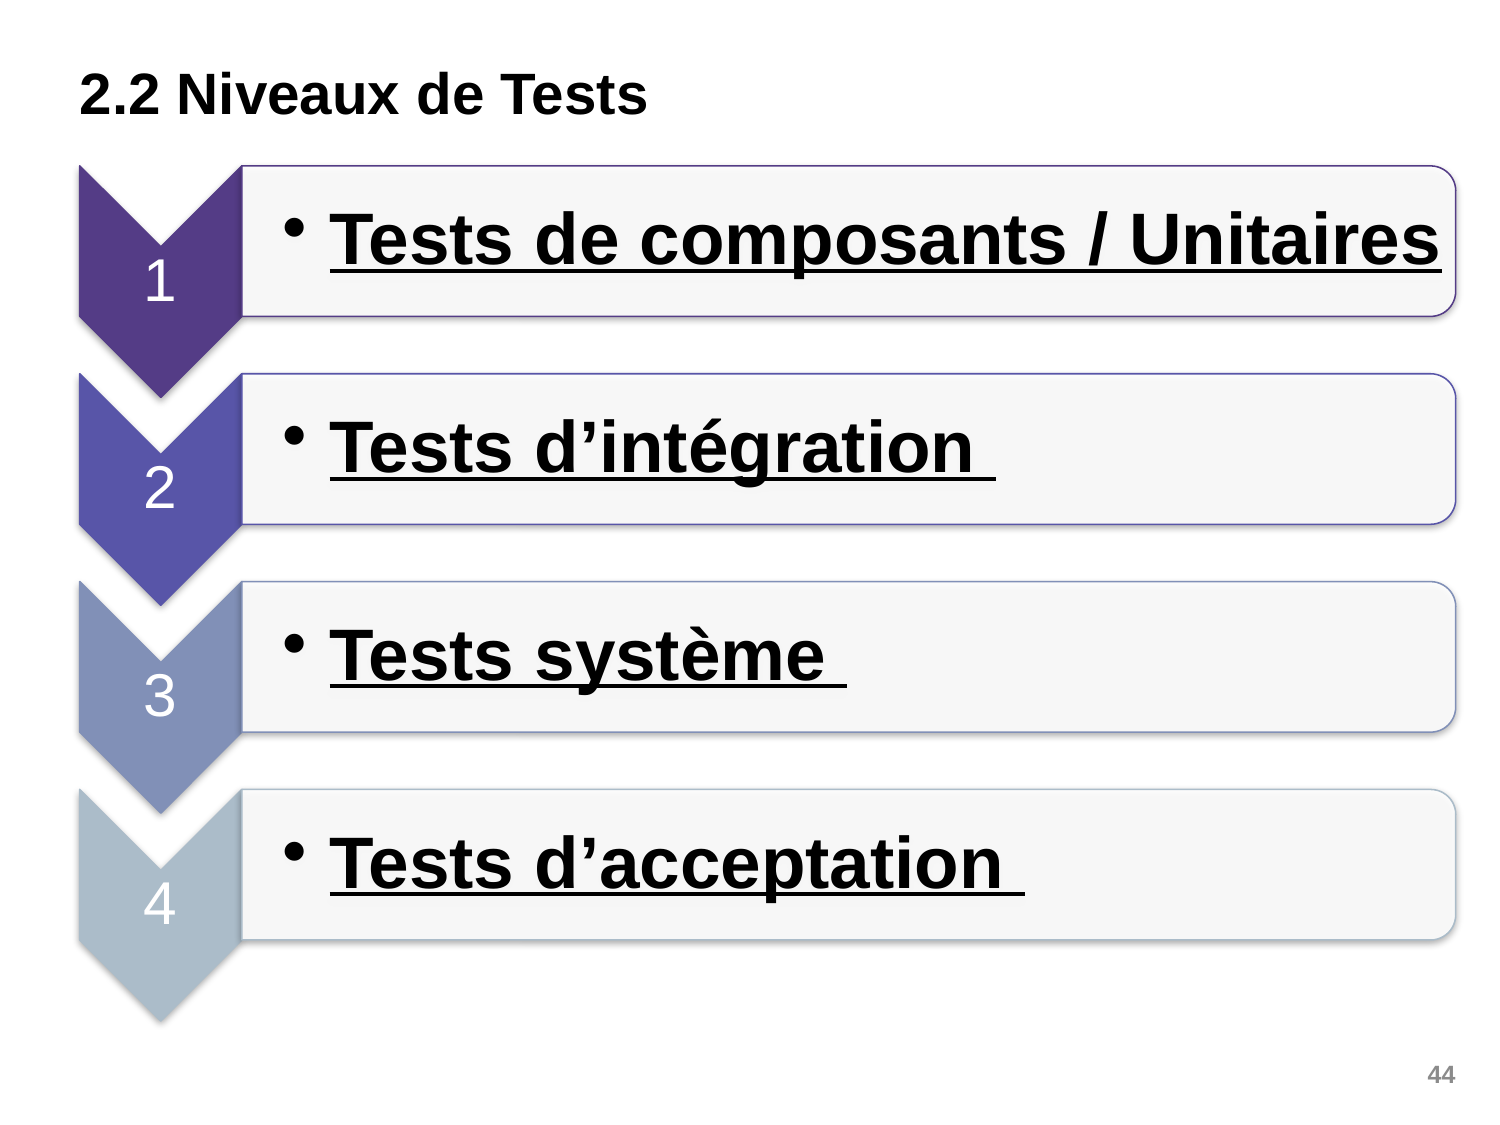

# 2.2 Niveaux de Tests
1
Tests de composants / Unitaires
2
Tests d’intégration
3
Tests système
4
Tests d’acceptation
44